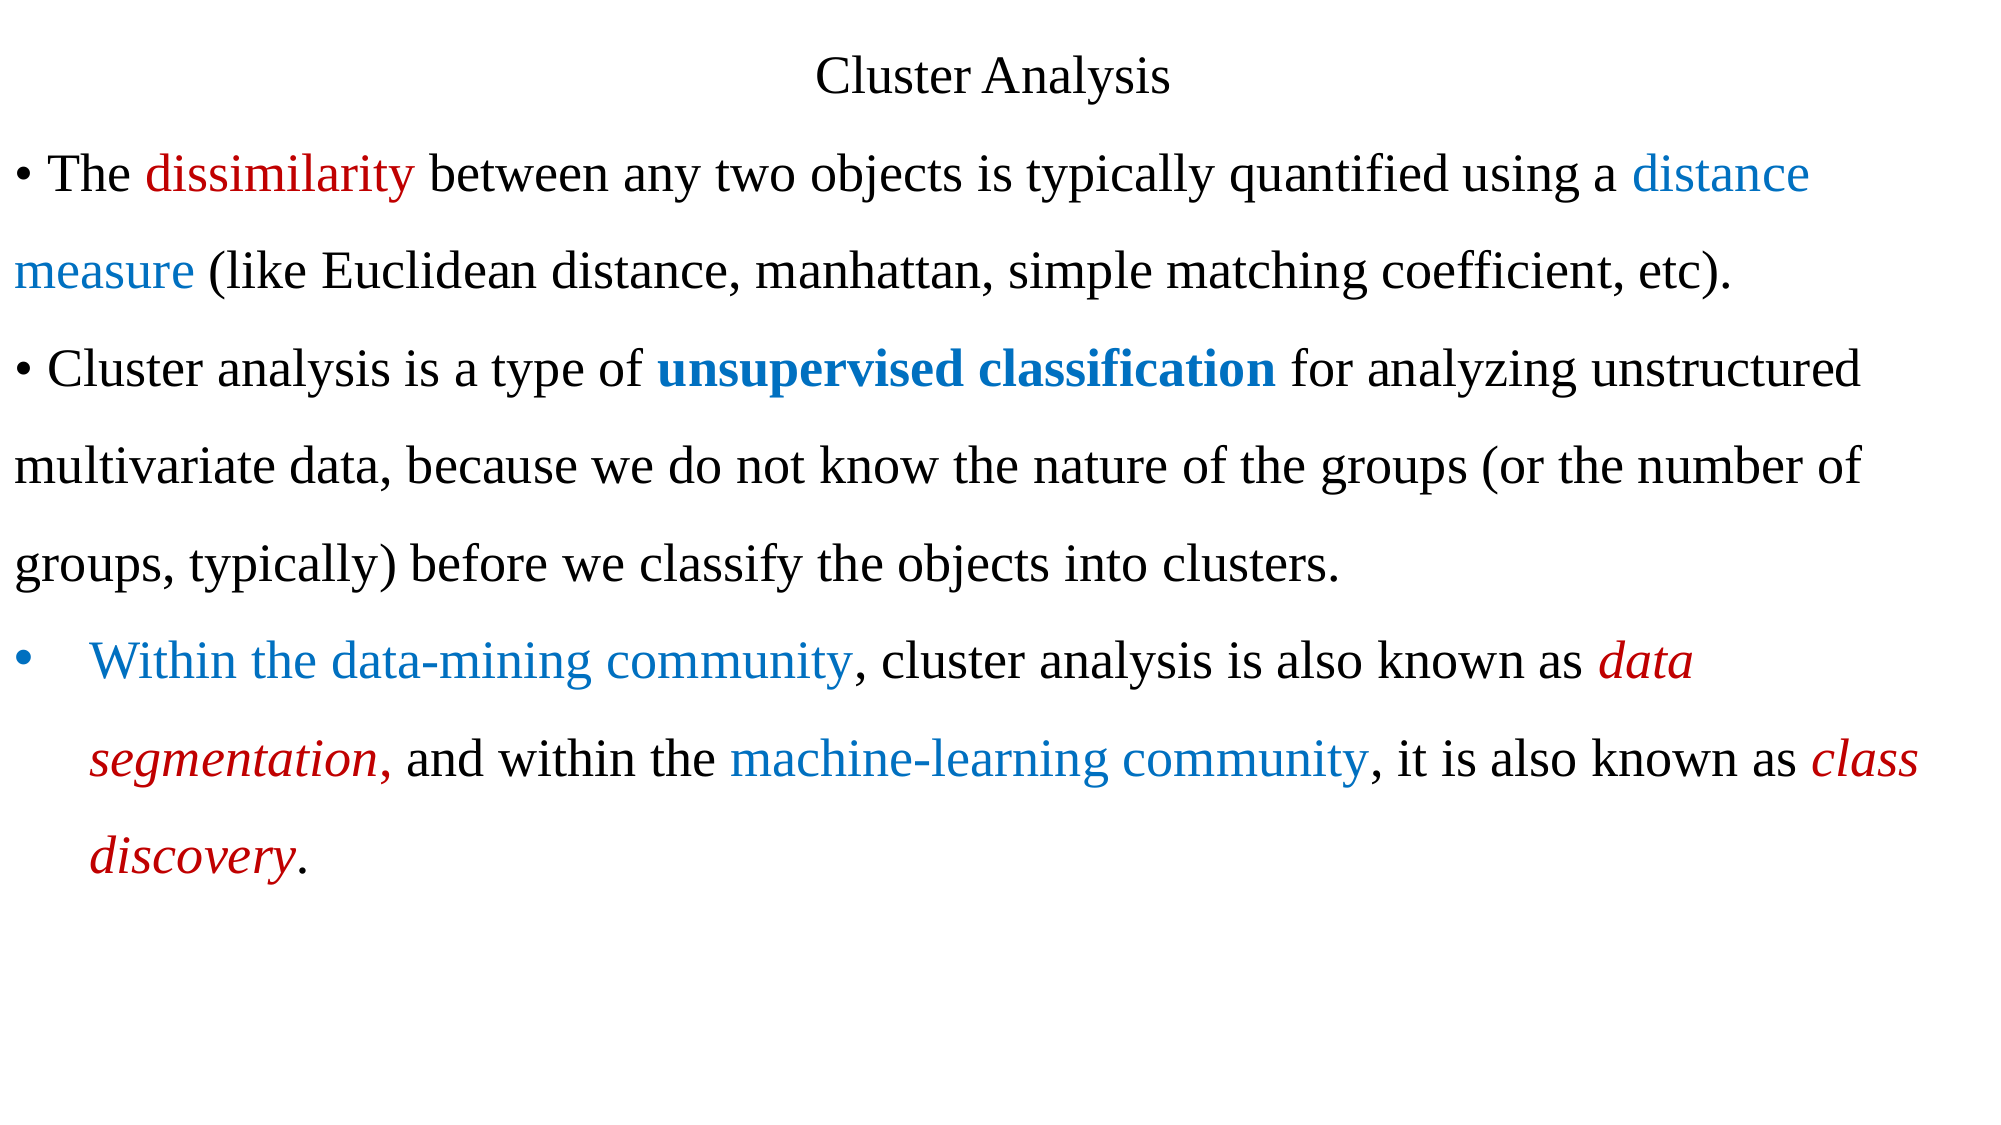

Cluster Analysis
• The dissimilarity between any two objects is typically quantified using a distance measure (like Euclidean distance, manhattan, simple matching coefficient, etc).
• Cluster analysis is a type of unsupervised classification for analyzing unstructured multivariate data, because we do not know the nature of the groups (or the number of groups, typically) before we classify the objects into clusters.
Within the data-mining community, cluster analysis is also known as data segmentation, and within the machine-learning community, it is also known as class discovery.